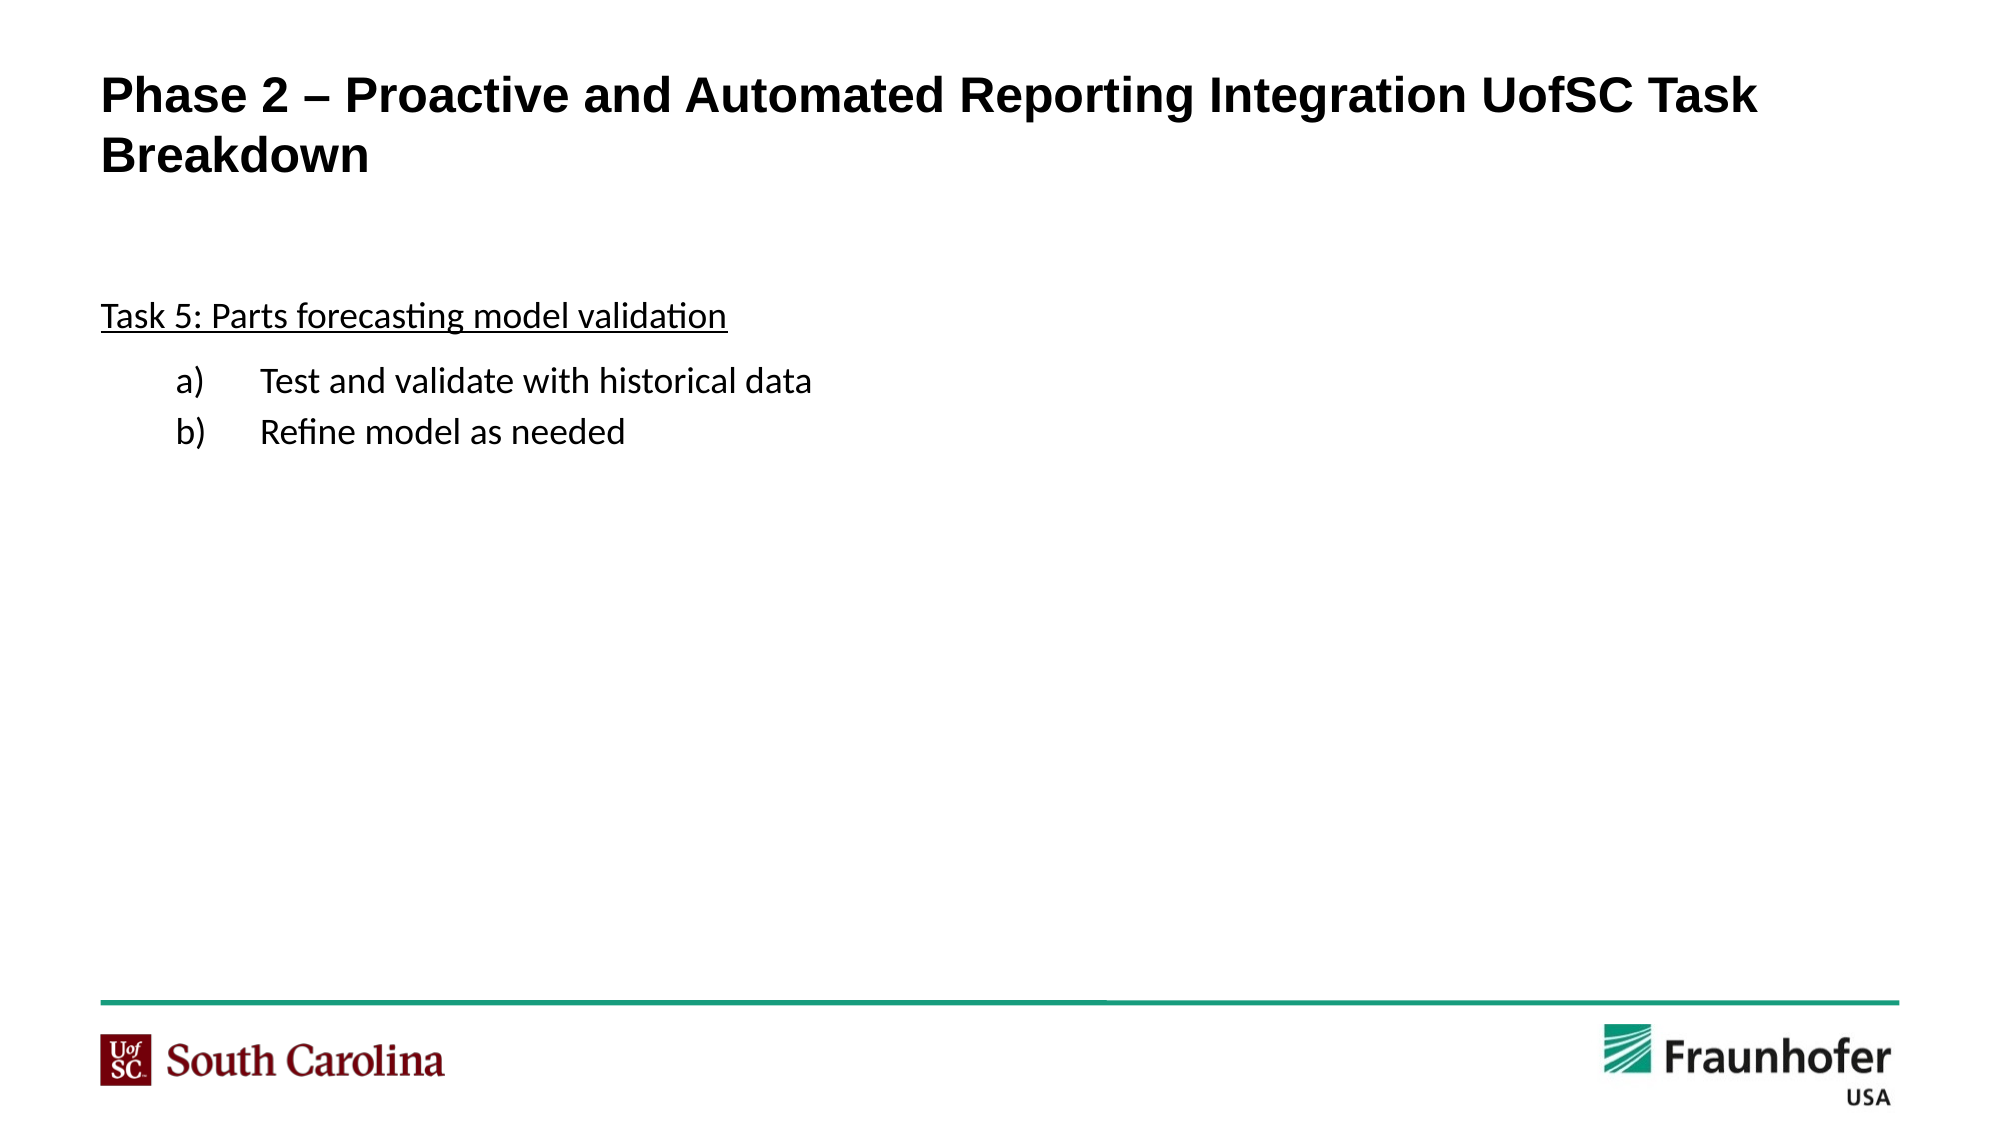

# Phase 2 – Proactive and Automated Reporting Integration UofSC Task Breakdown
Task 5: Parts forecasting model validation
Test and validate with historical data
Refine model as needed